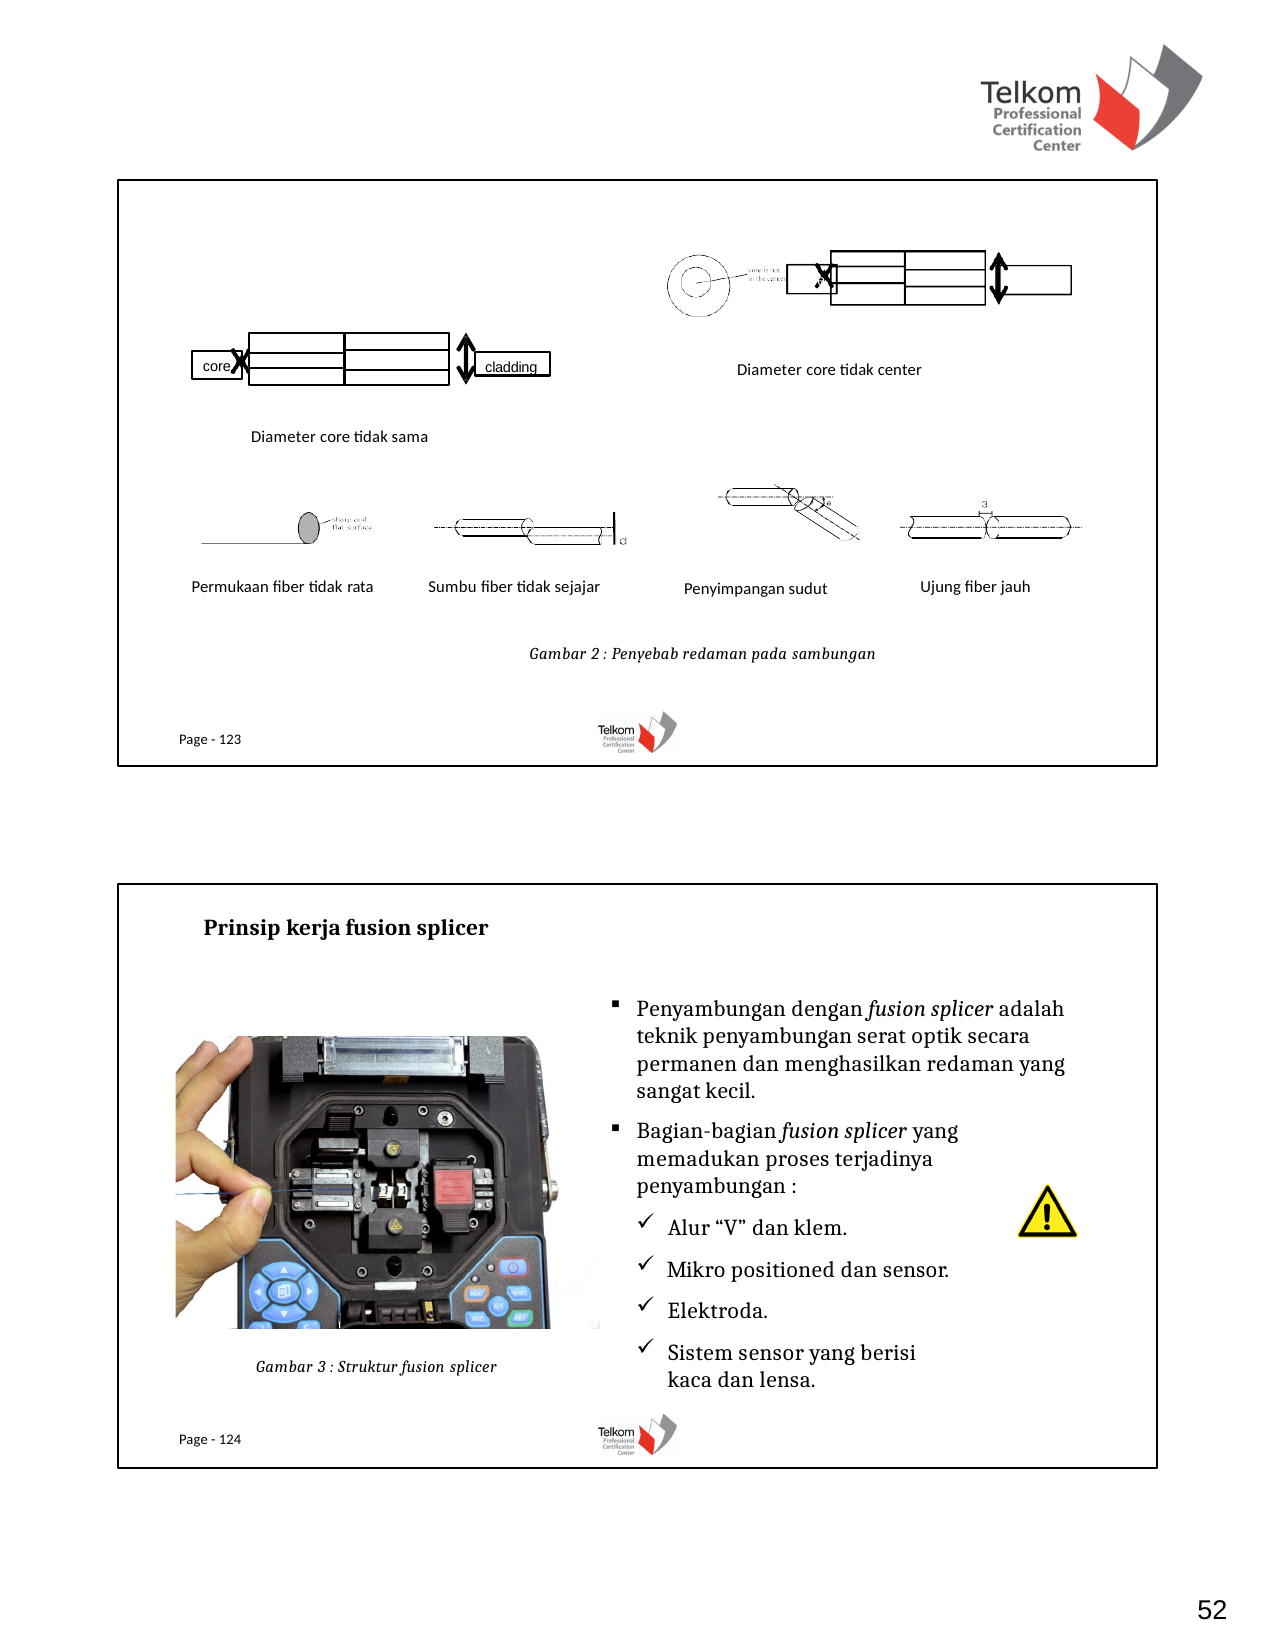

re
cl

cladding

core
Diameter core tidak center

Diameter core tidak sama

Permukaan fiber tidak rata
Sumbu fiber tidak sejajar
Ujung fiber jauh
Penyimpangan sudut
Gambar 2 : Penyebab redaman pada sambungan

Page - 123

Prinsip kerja fusion splicer
Penyambungan dengan fusion splicer adalah  teknik penyambungan serat optik secara  permanen dan menghasilkan redaman yang  sangat kecil.
Bagian-bagian fusion splicer yang  memadukan proses terjadinya  penyambungan :
Alur “V” dan klem.
Mikro positioned dan sensor.
Elektroda.
Sistem sensor yang berisi kaca dan lensa.

Gambar 3 : Struktur fusion splicer

Page - 124
52